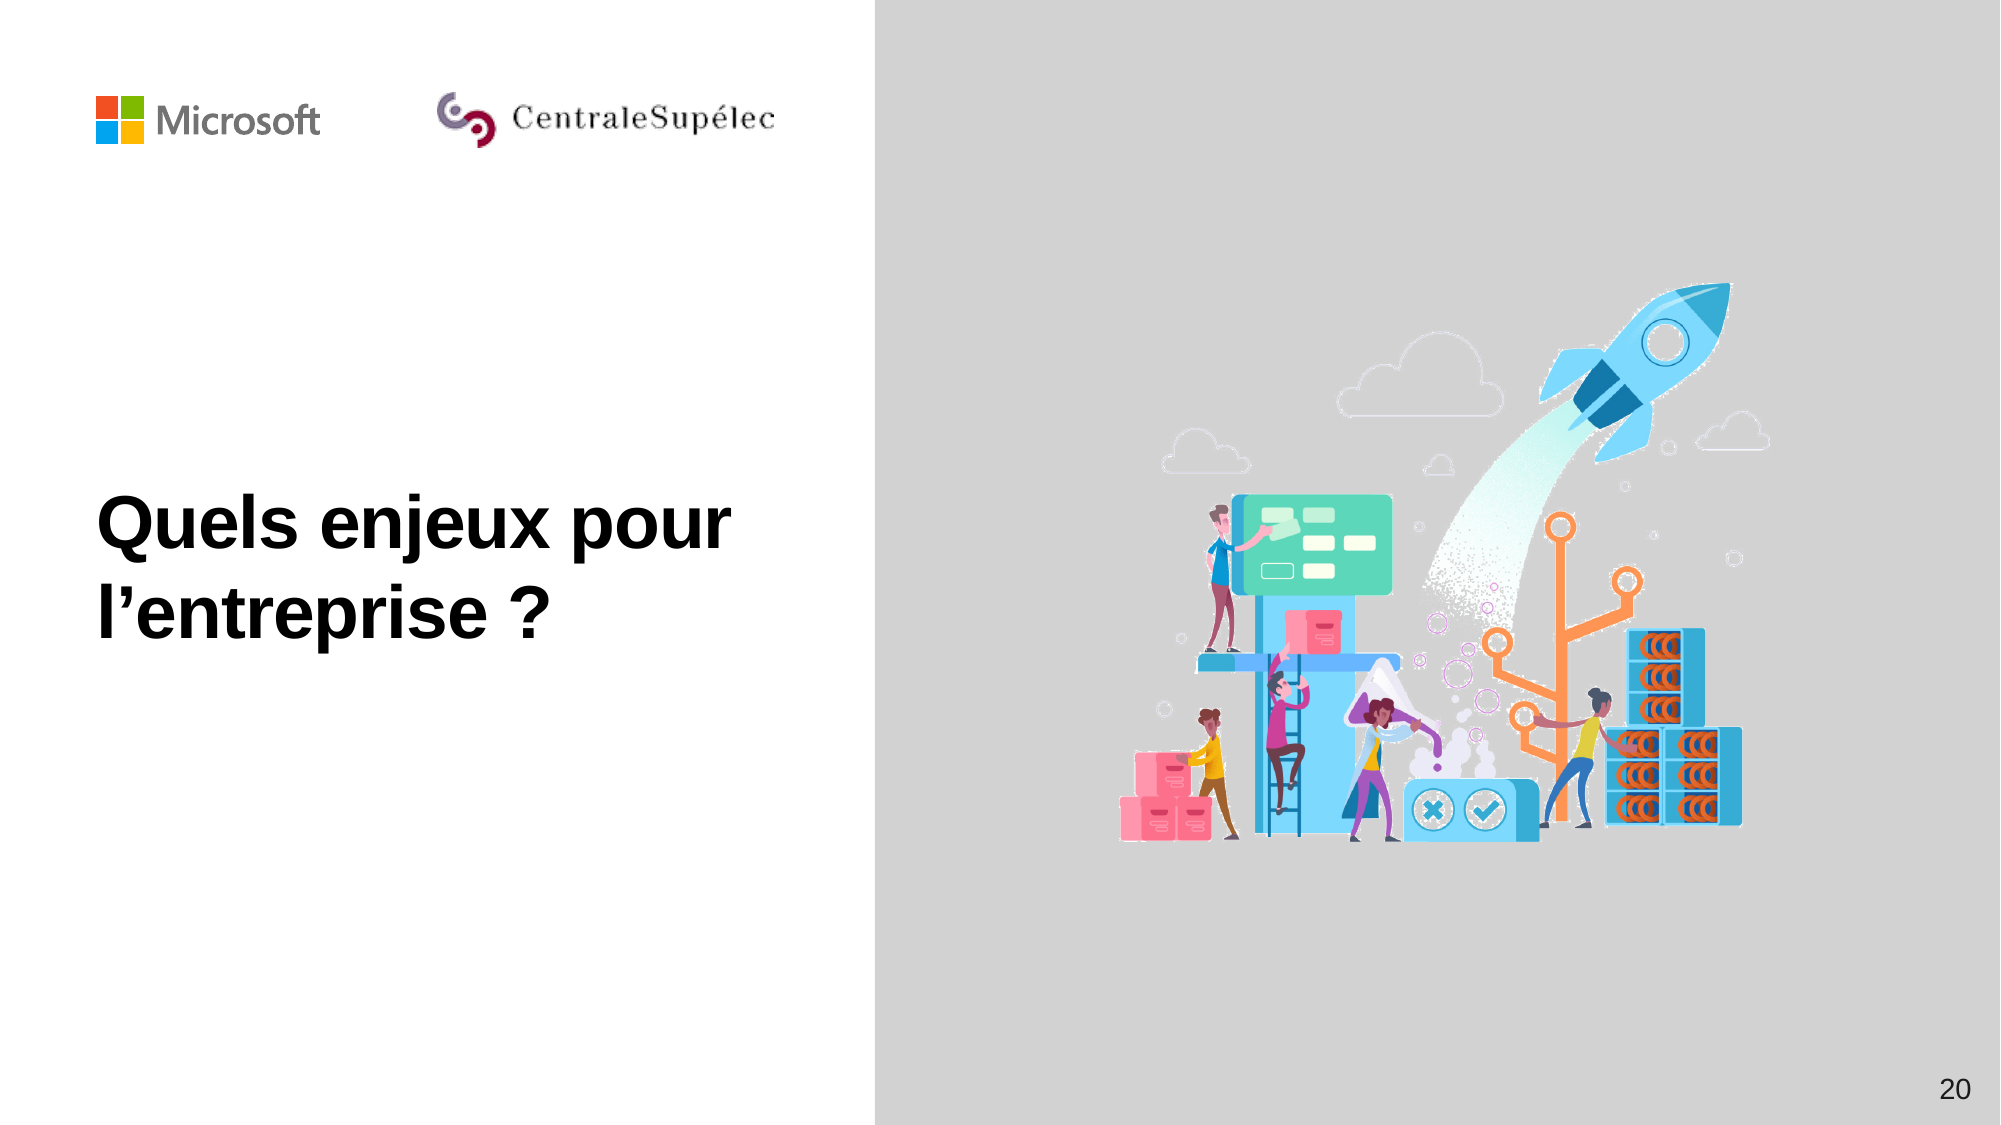

# Quels enjeux pour l’entreprise ?
20